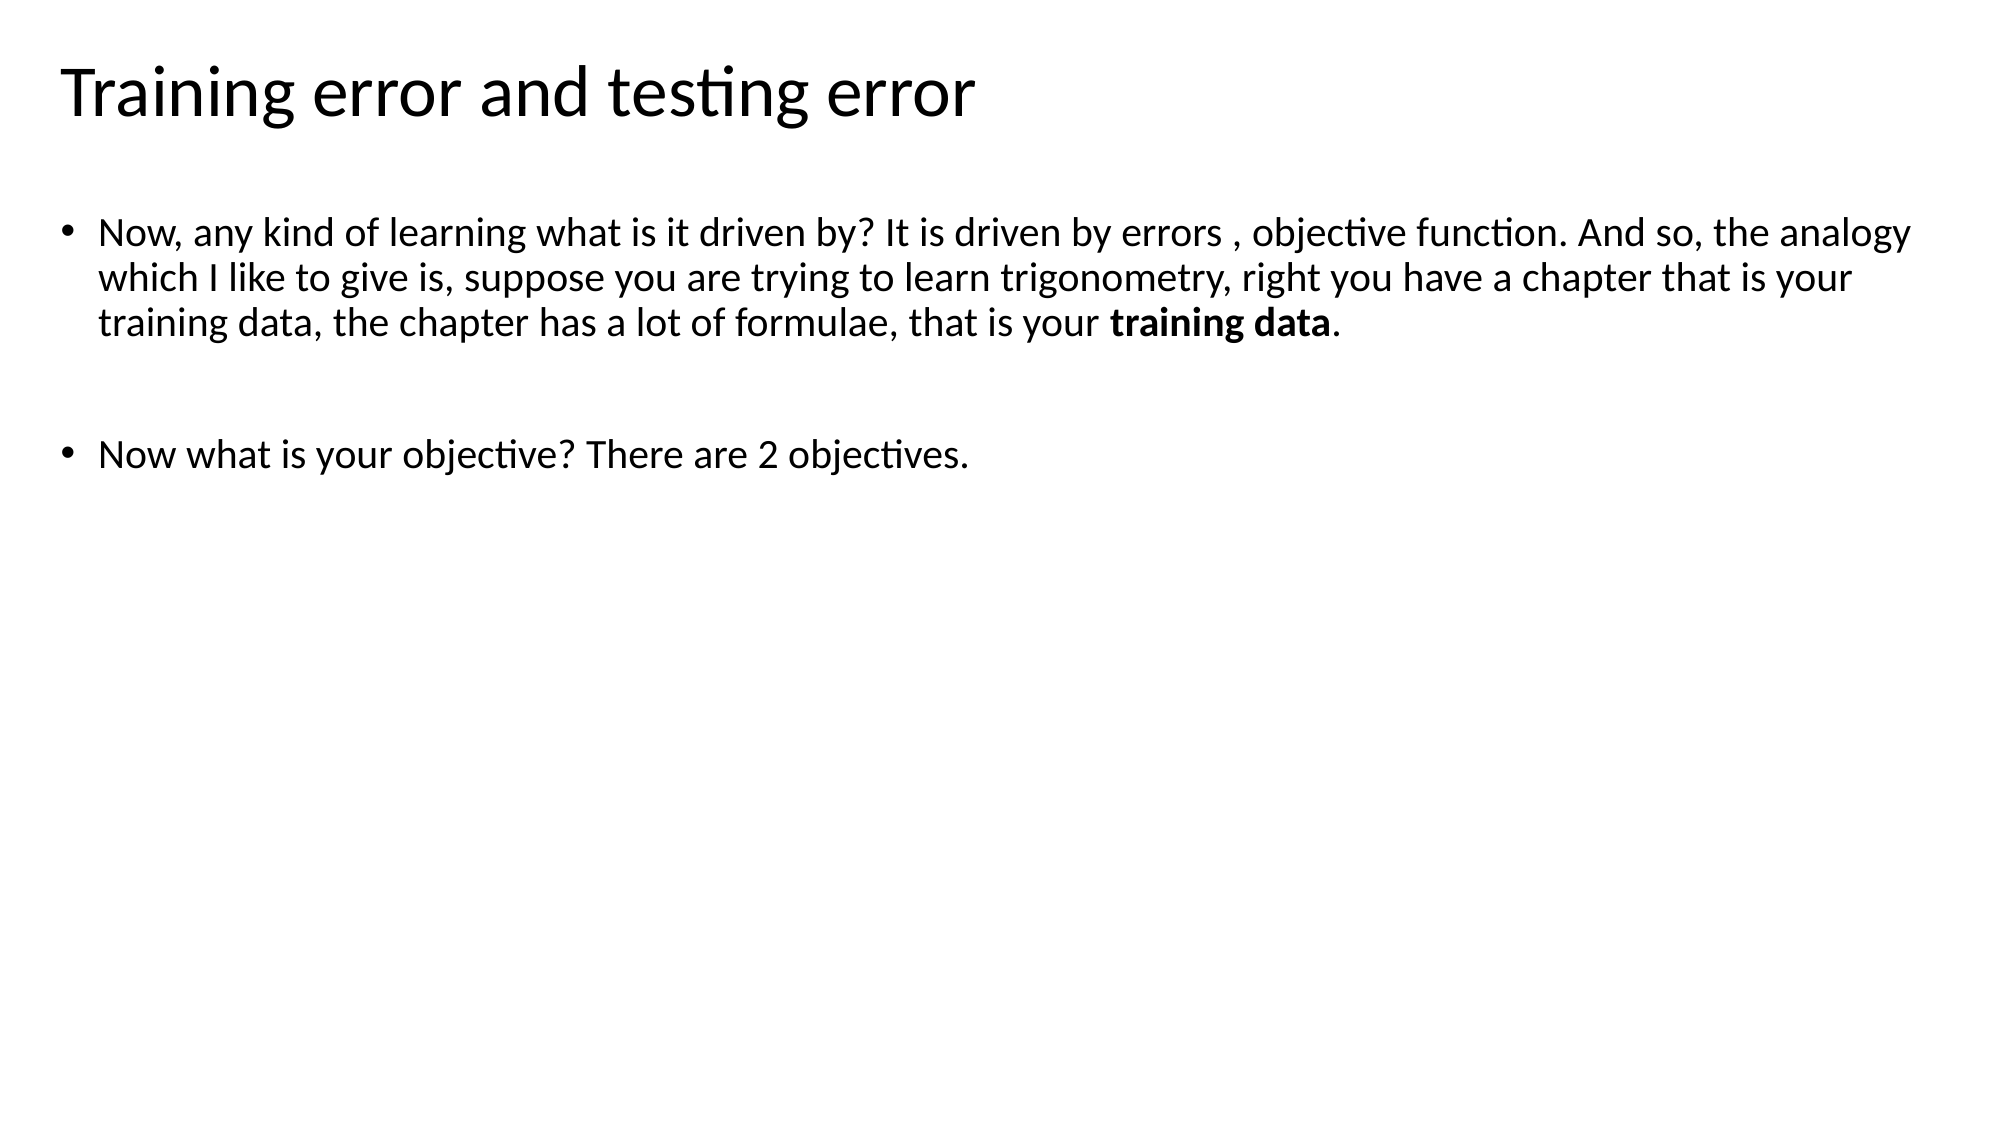

# Training error and testing error
Now, any kind of learning what is it driven by? It is driven by errors , objective function. And so, the analogy which I like to give is, suppose you are trying to learn trigonometry, right you have a chapter that is your training data, the chapter has a lot of formulae, that is your training data.

Now what is your objective? There are 2 objectives.